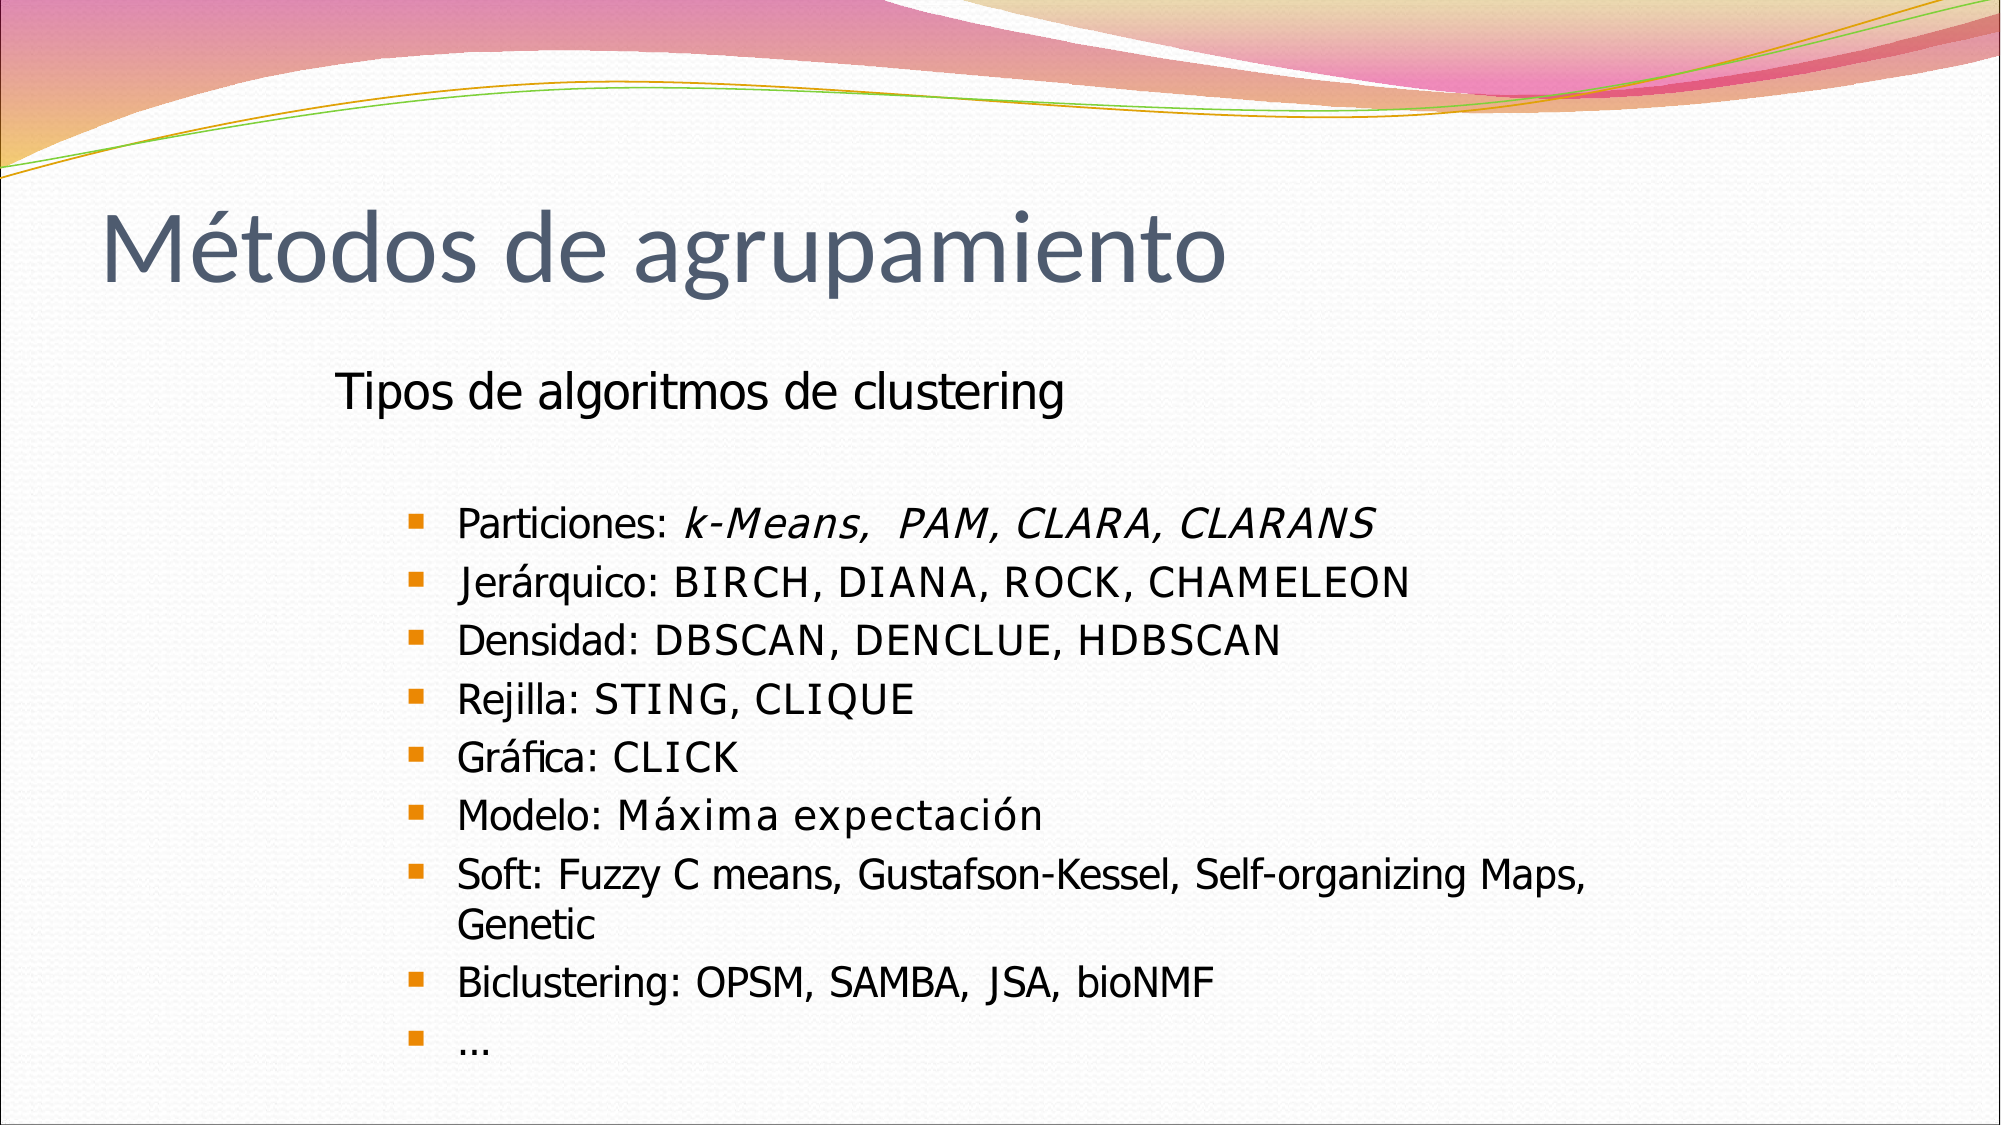

# Métodos de agrupamiento
Tipos de algoritmos de clustering

Particiones: k-Means,  PAM, CLARA, CLARANS
Jerárquico: BIRCH, DIANA, ROCK, CHAMELEON
Densidad: DBSCAN, DENCLUE, HDBSCAN
Rejilla: STING, CLIQUE
Gráfica: CLICK
Modelo: Máxima expectación
Soft: Fuzzy C means, Gustafson-Kessel, Self-organizing Maps, Genetic
Biclustering: OPSM, SAMBA, JSA, bioNMF
…